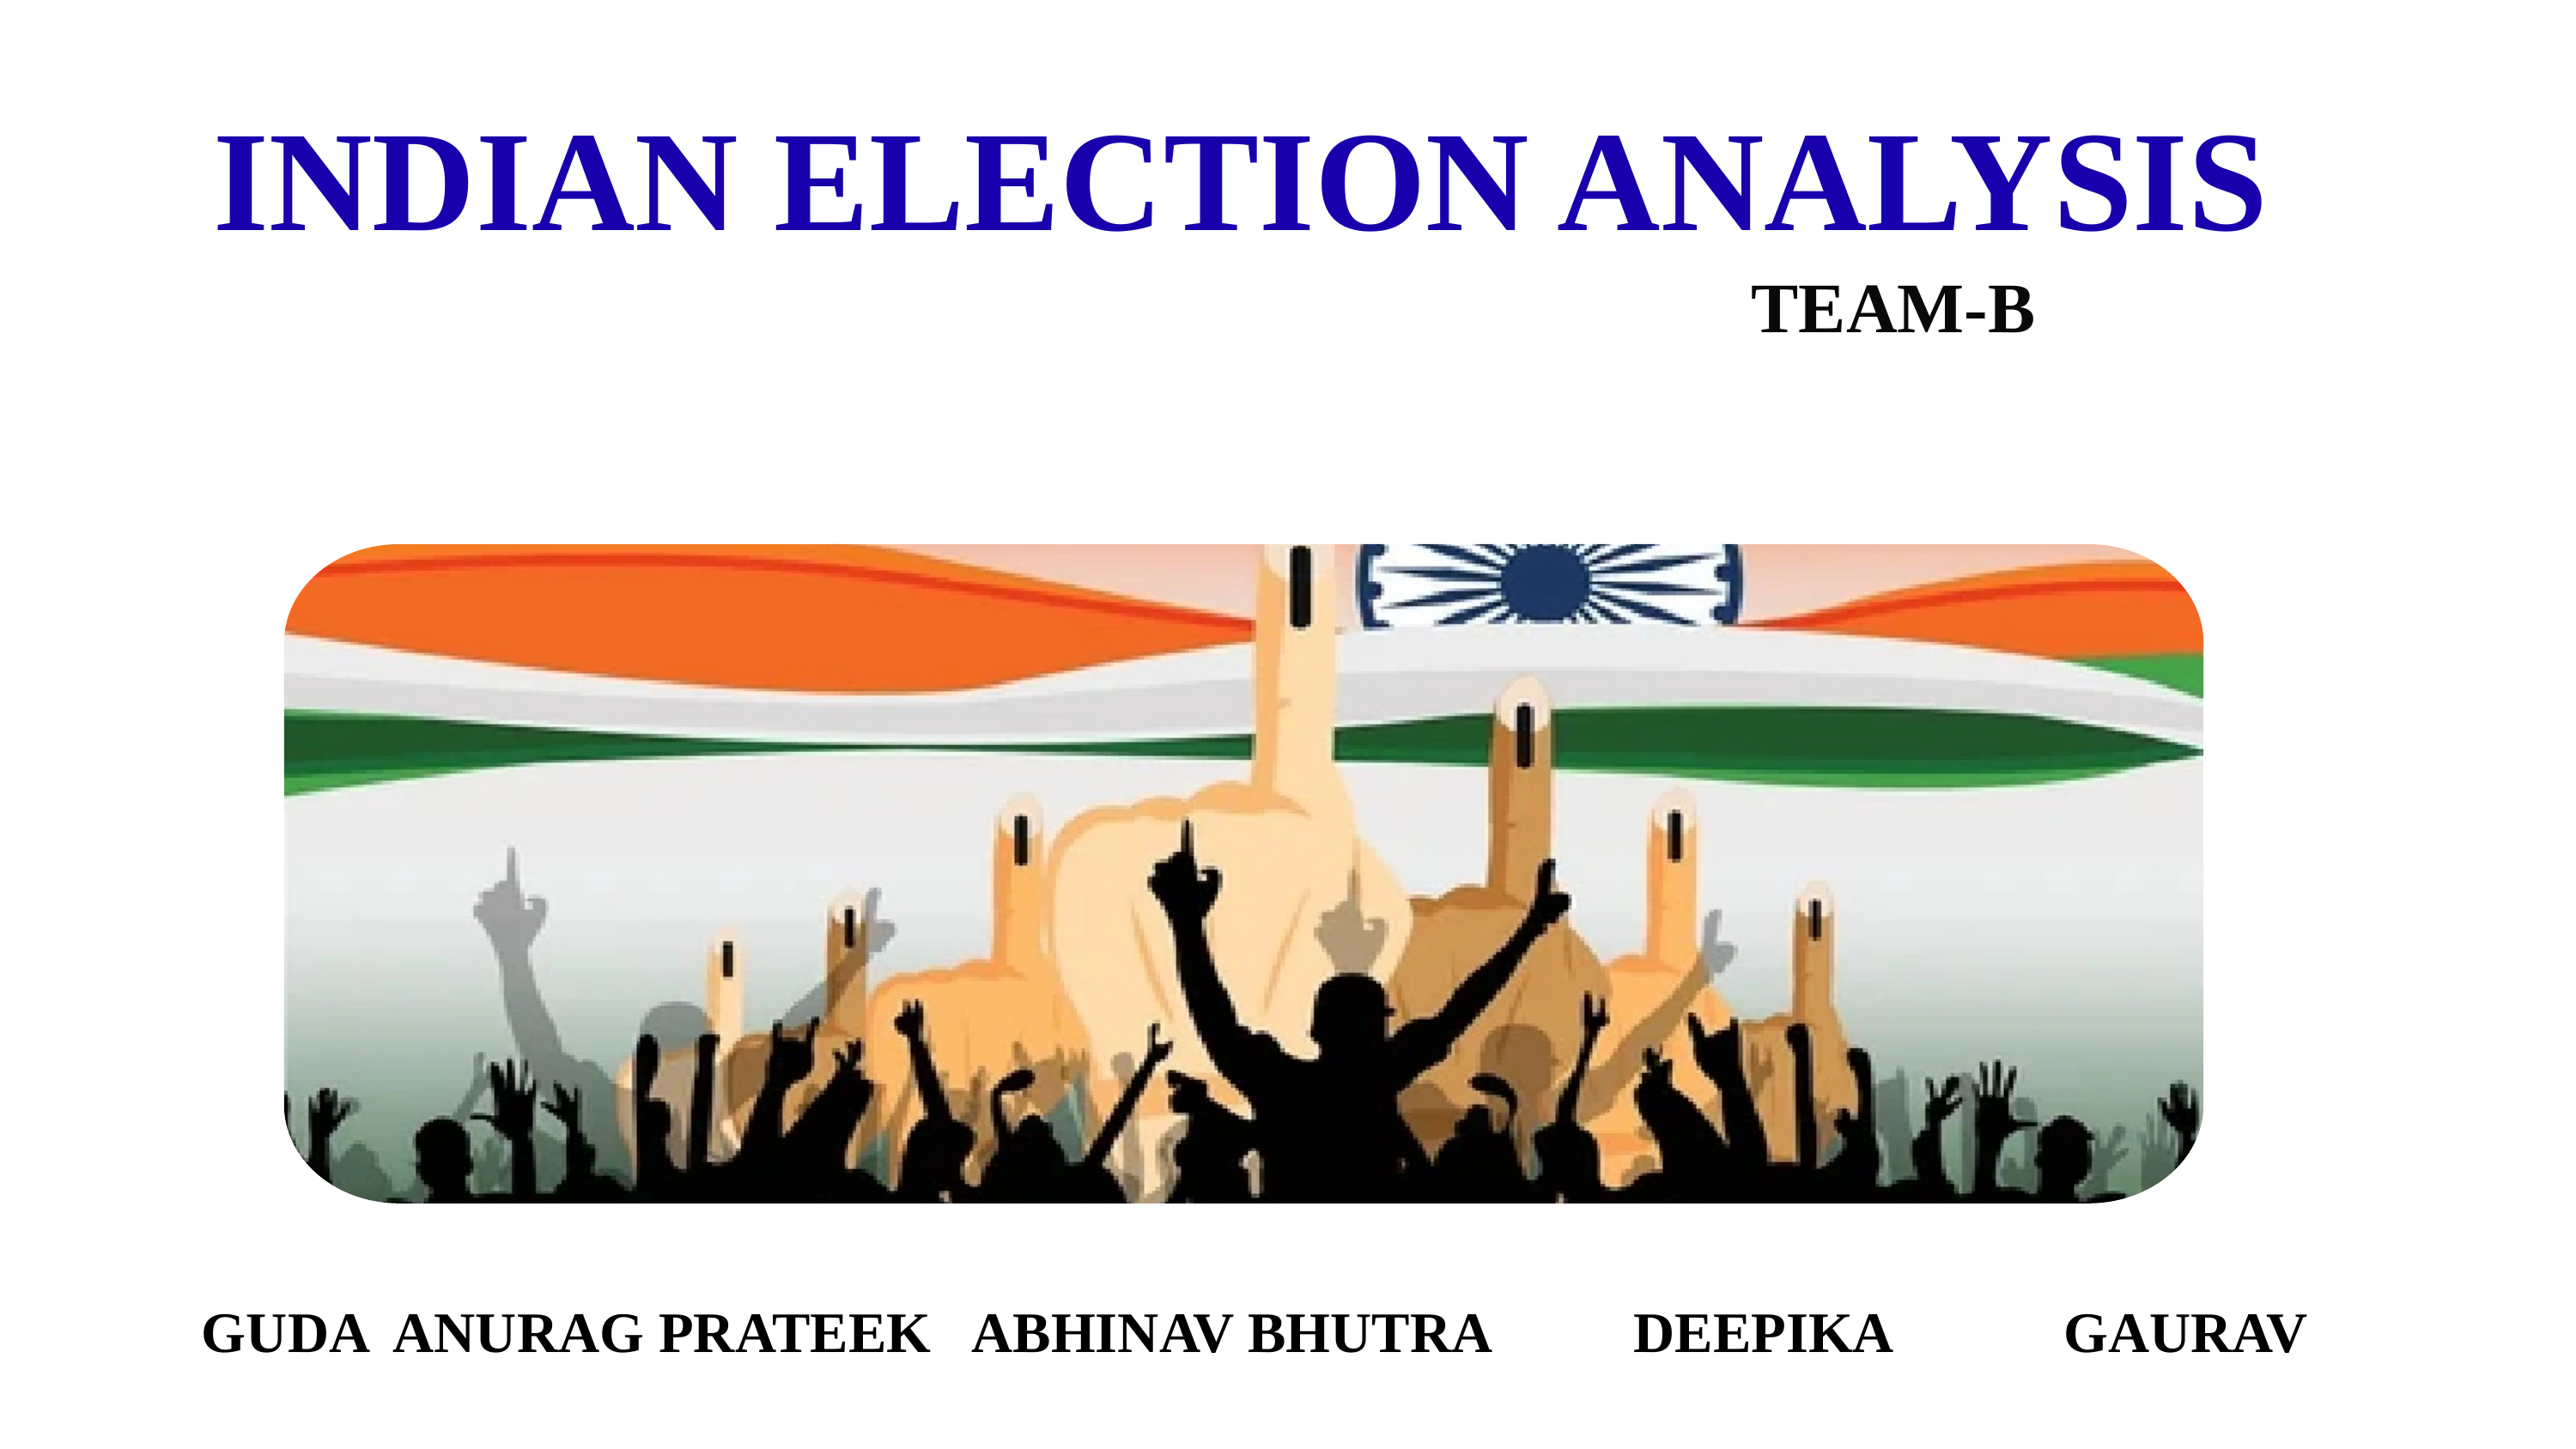

INDIAN ELECTION ANALYSIS
TEAM-B

GUDA  ANURAG PRATEEK   ABHINAV BHUTRA          DEEPIKA            GAURAV